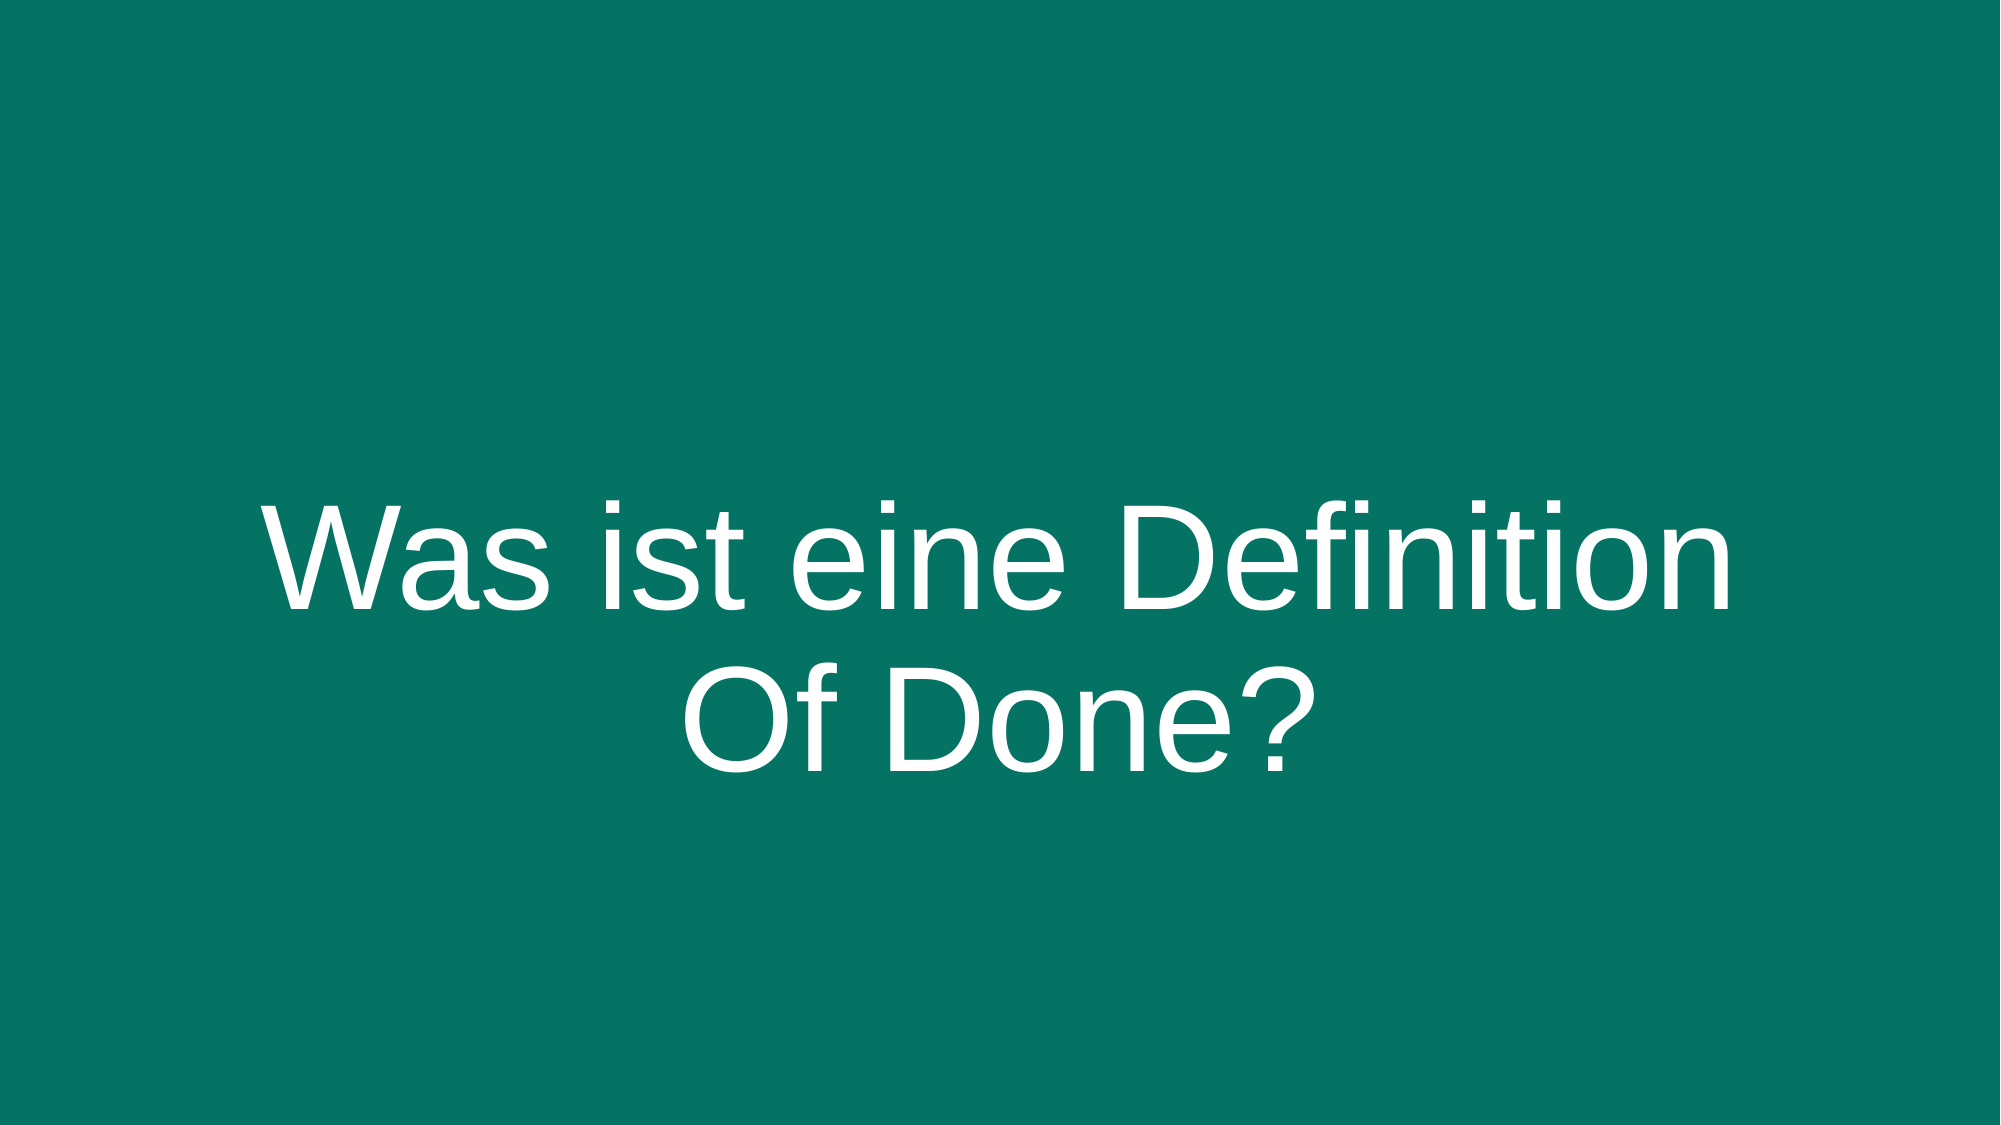

# Was ist eine Definition Of Done?